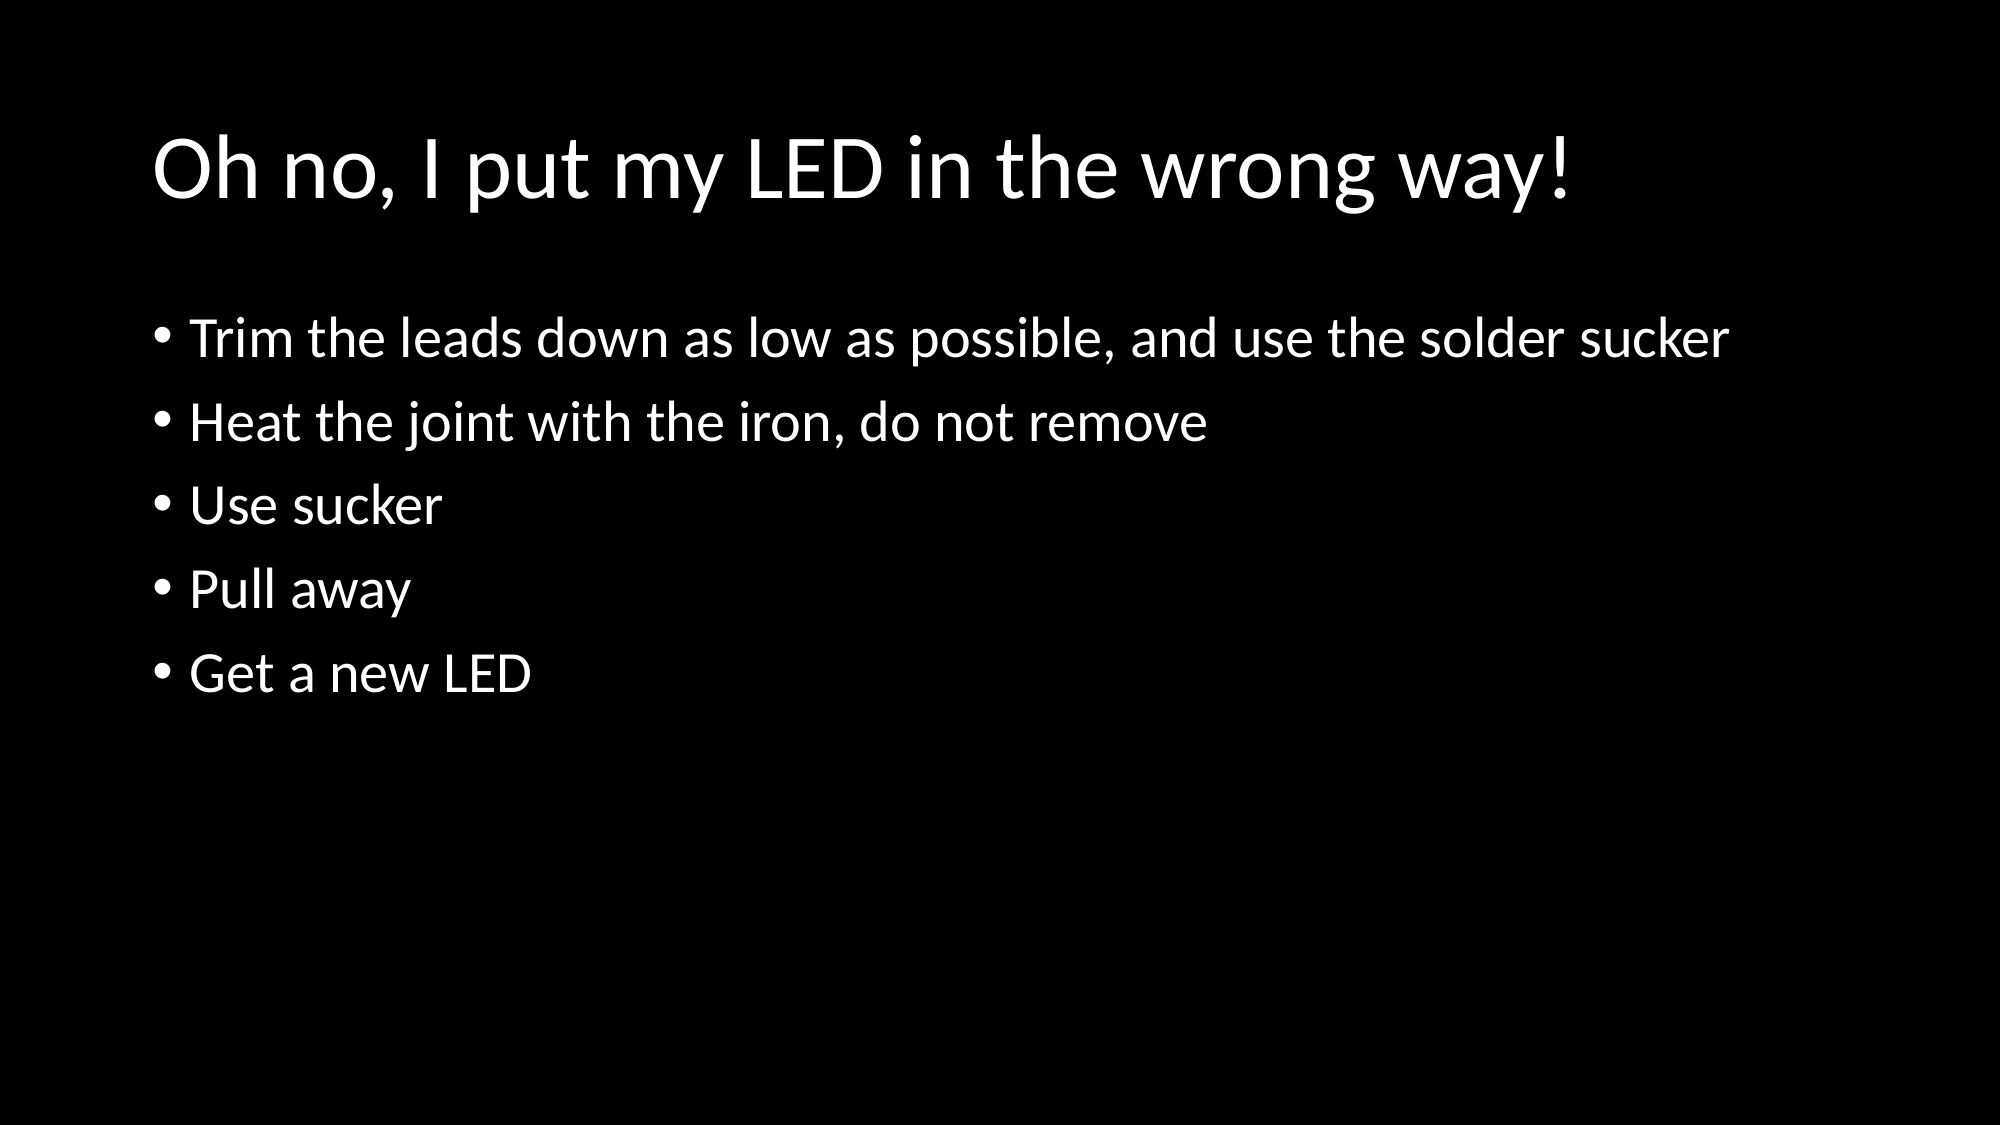

# Oh no, I put my LED in the wrong way!
Trim the leads down as low as possible, and use the solder sucker
Heat the joint with the iron, do not remove
Use sucker
Pull away
Get a new LED